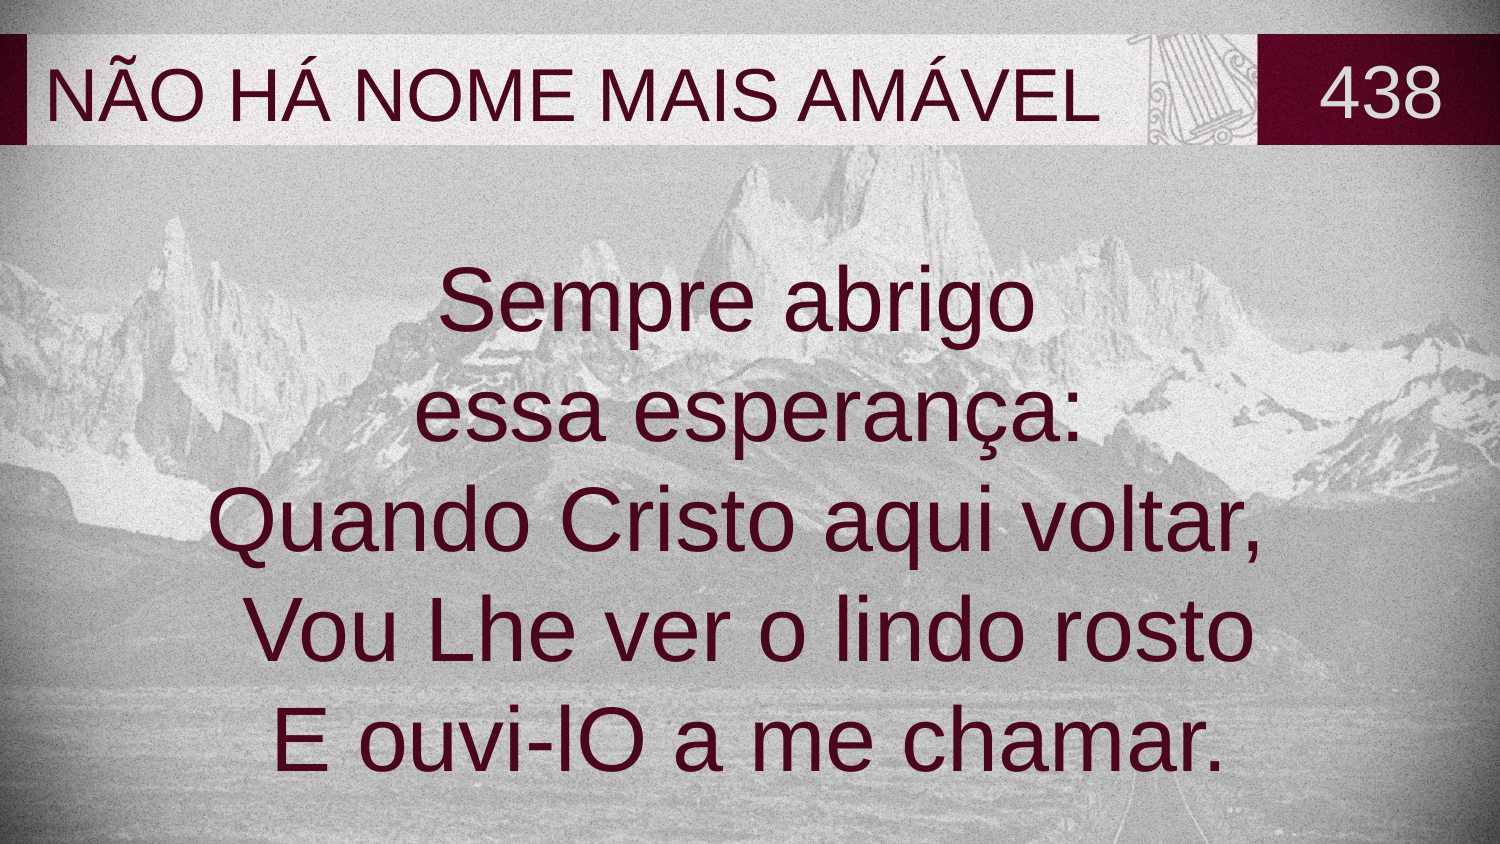

# NÃO HÁ NOME MAIS AMÁVEL
438
Sempre abrigo
essa esperança:
Quando Cristo aqui voltar,
Vou Lhe ver o lindo rosto
E ouvi-lO a me chamar.